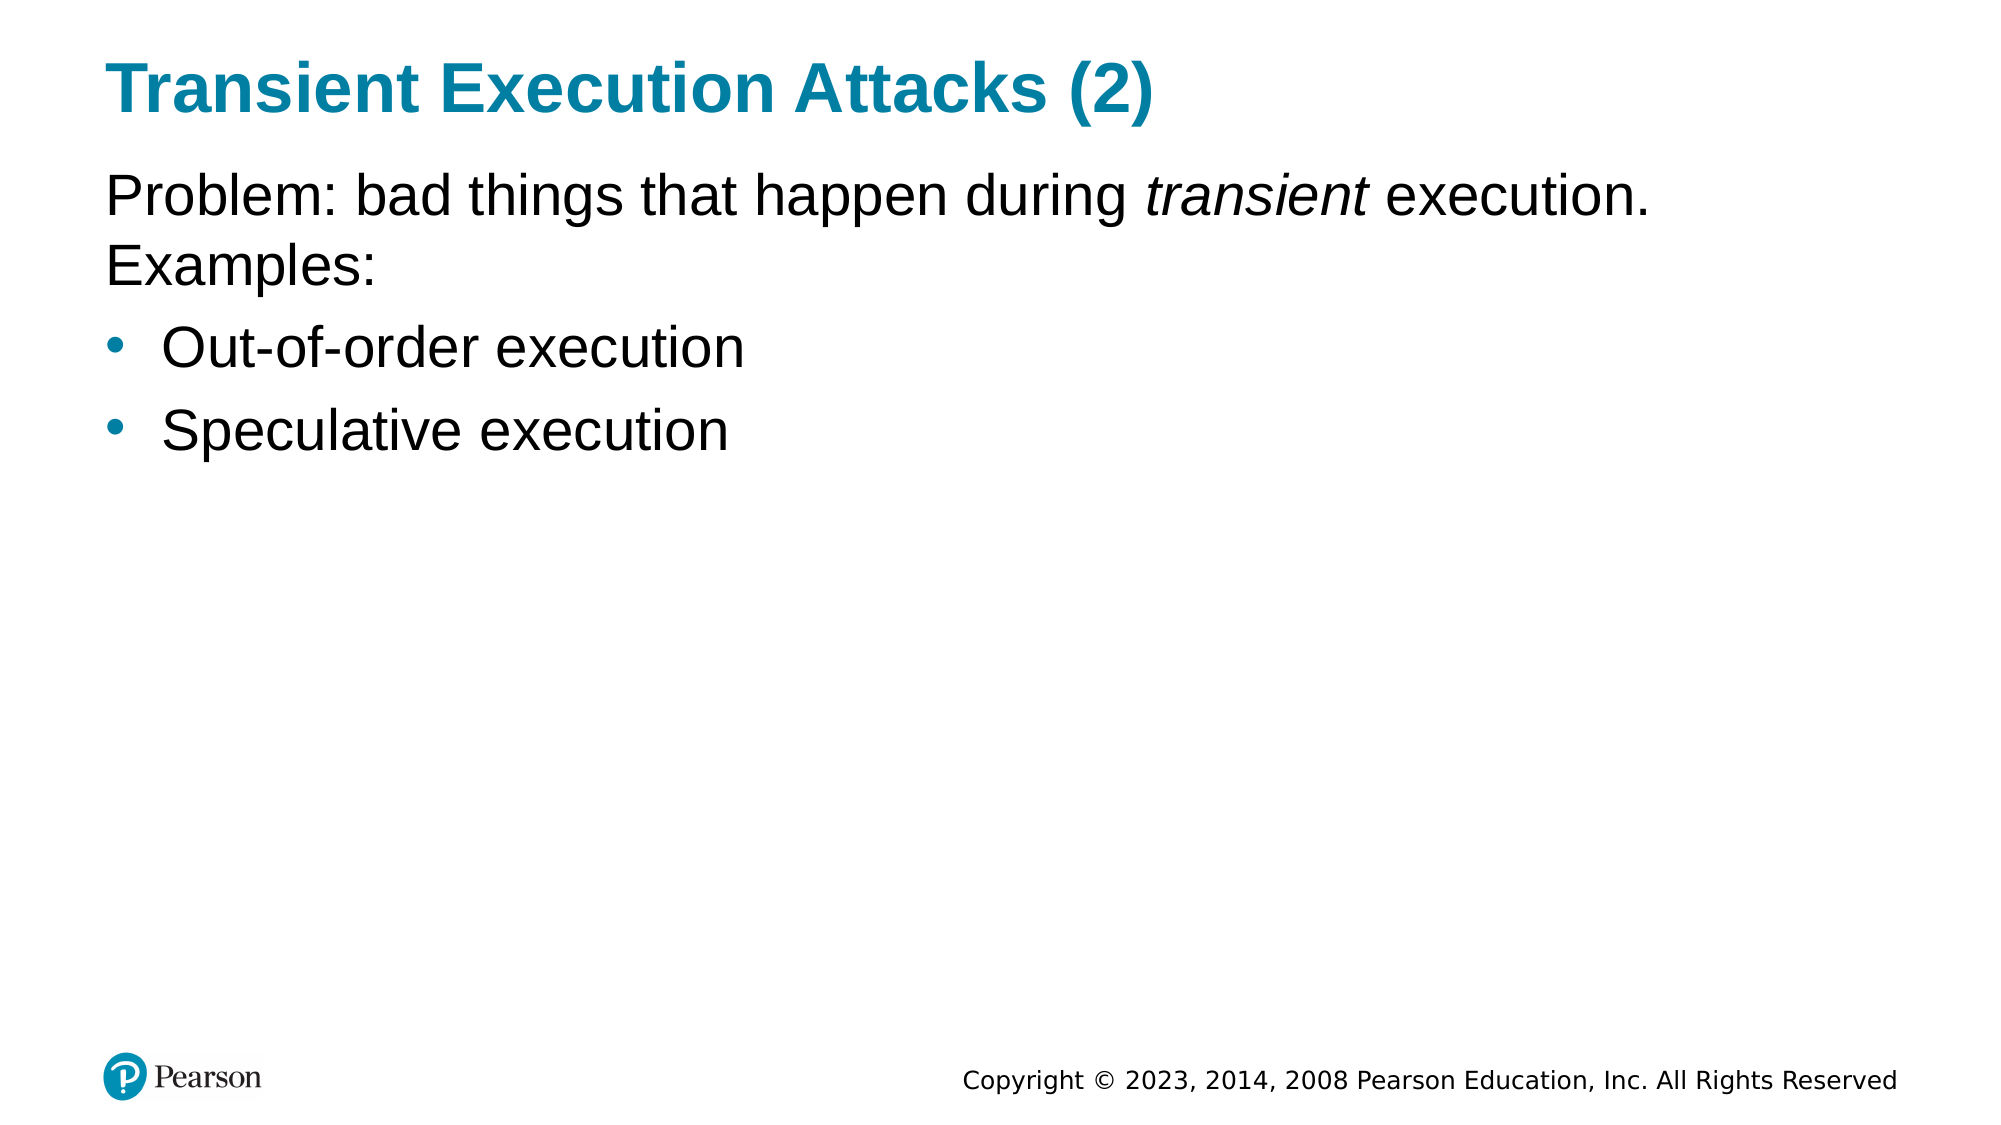

# Transient Execution Attacks (2)
Problem: bad things that happen during transient execution. Examples:
Out-of-order execution
Speculative execution